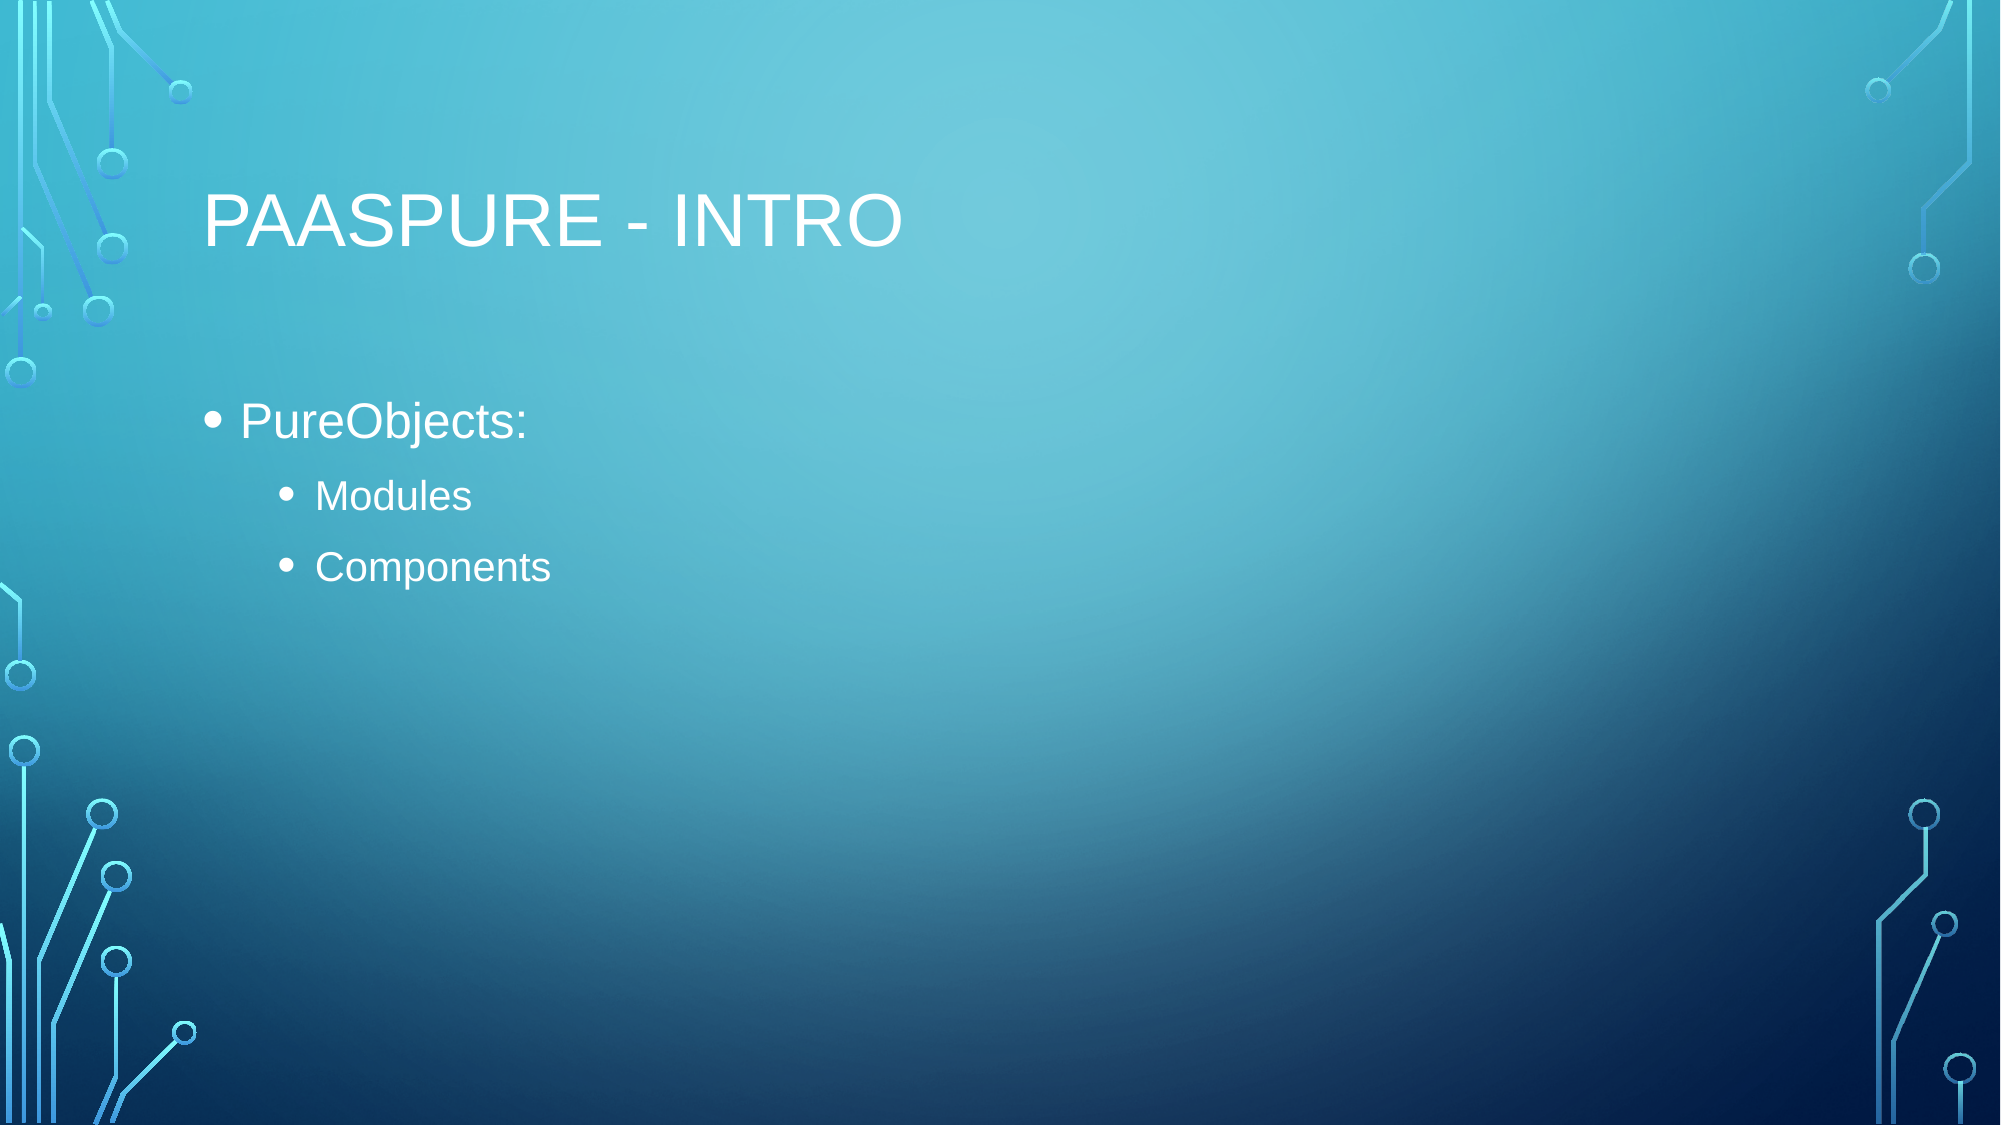

# PAaSPURE - intro
PureObjects:
Modules
Components